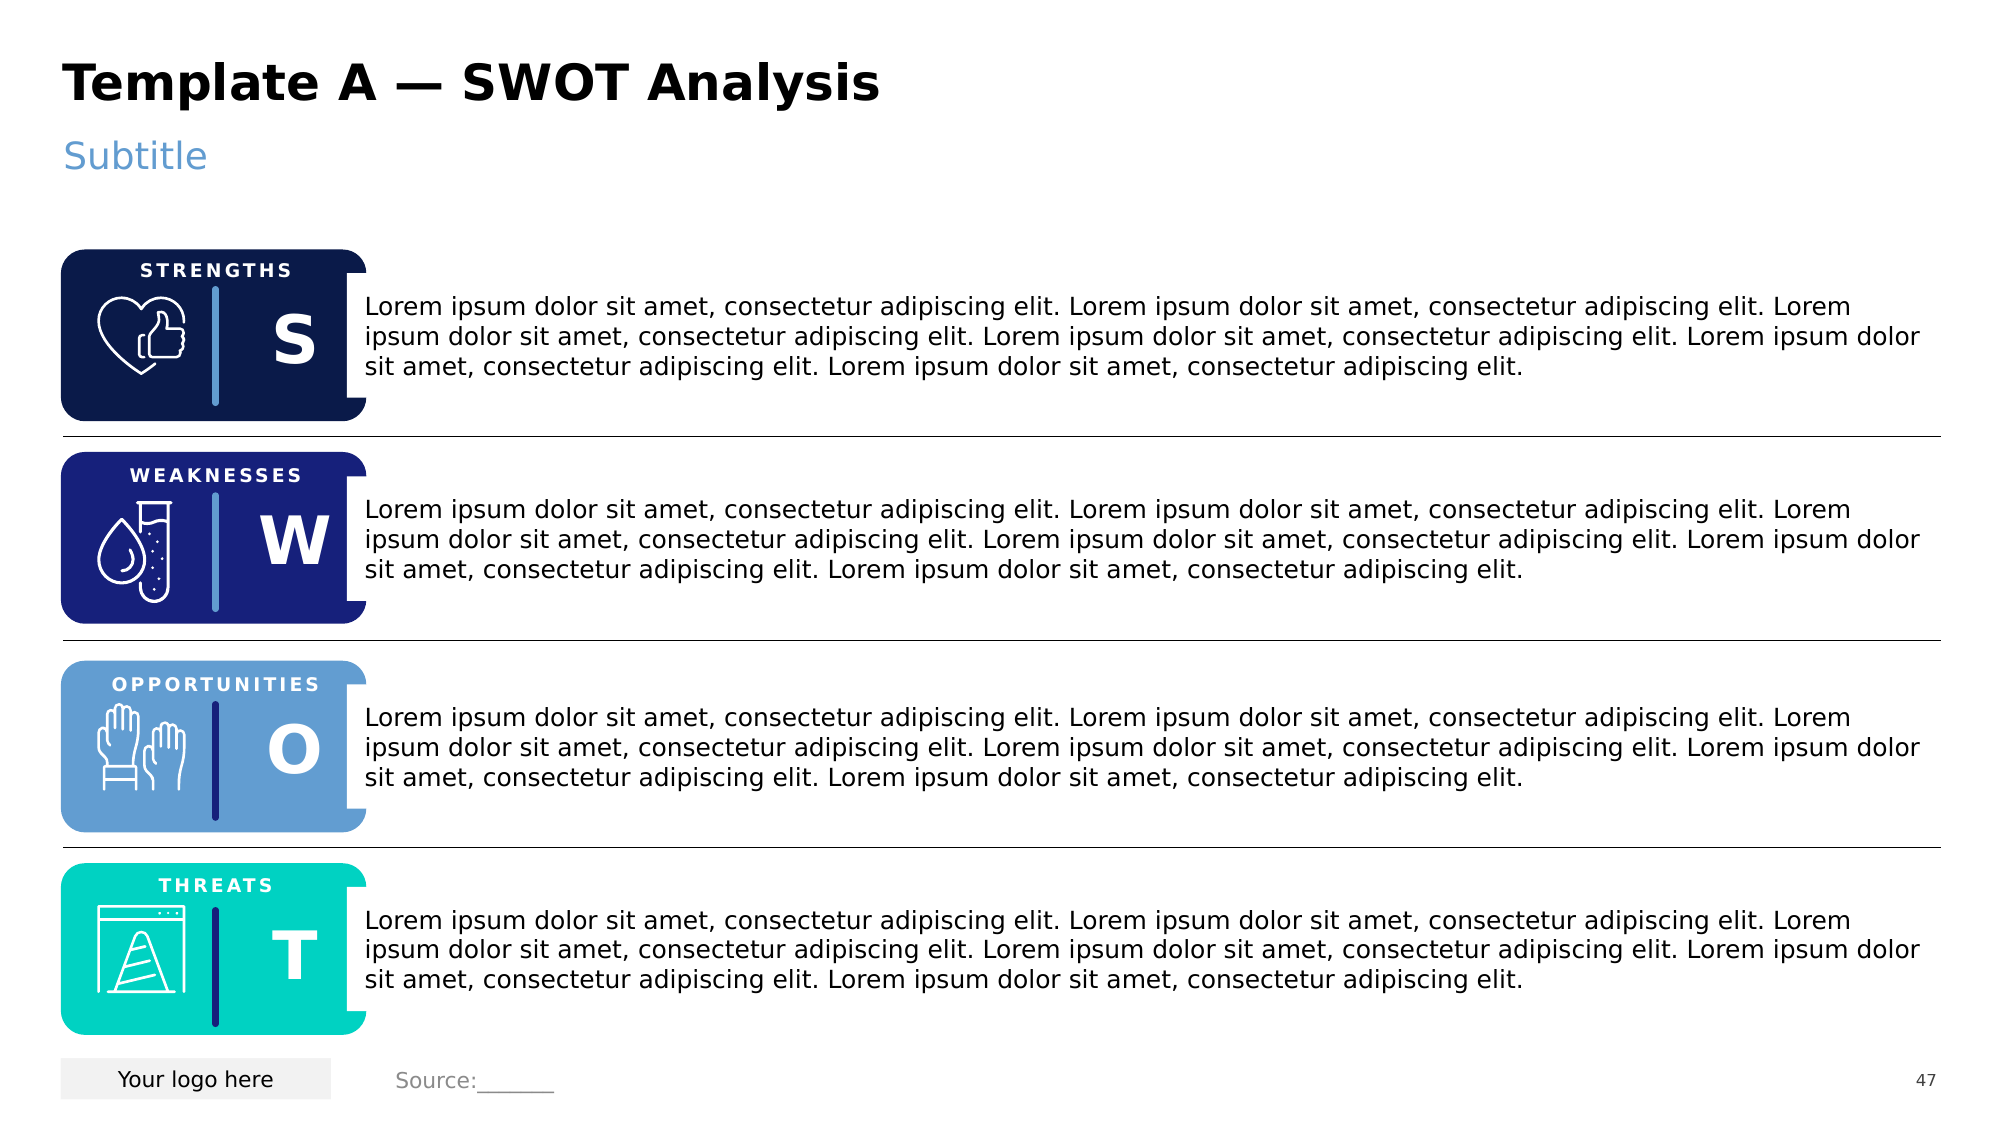

# Template A — SWOT Analysis
Subtitle

STRENGTHS
Lorem ipsum dolor sit amet, consectetur adipiscing elit. Lorem ipsum dolor sit amet, consectetur adipiscing elit. Lorem ipsum dolor sit amet, consectetur adipiscing elit. Lorem ipsum dolor sit amet, consectetur adipiscing elit. Lorem ipsum dolor sit amet, consectetur adipiscing elit. Lorem ipsum dolor sit amet, consectetur adipiscing elit.
S

WEAKNESSES
Lorem ipsum dolor sit amet, consectetur adipiscing elit. Lorem ipsum dolor sit amet, consectetur adipiscing elit. Lorem ipsum dolor sit amet, consectetur adipiscing elit. Lorem ipsum dolor sit amet, consectetur adipiscing elit. Lorem ipsum dolor sit amet, consectetur adipiscing elit. Lorem ipsum dolor sit amet, consectetur adipiscing elit.
W

OPPORTUNITIES
Lorem ipsum dolor sit amet, consectetur adipiscing elit. Lorem ipsum dolor sit amet, consectetur adipiscing elit. Lorem ipsum dolor sit amet, consectetur adipiscing elit. Lorem ipsum dolor sit amet, consectetur adipiscing elit. Lorem ipsum dolor sit amet, consectetur adipiscing elit. Lorem ipsum dolor sit amet, consectetur adipiscing elit.
O

THREATS
Lorem ipsum dolor sit amet, consectetur adipiscing elit. Lorem ipsum dolor sit amet, consectetur adipiscing elit. Lorem ipsum dolor sit amet, consectetur adipiscing elit. Lorem ipsum dolor sit amet, consectetur adipiscing elit. Lorem ipsum dolor sit amet, consectetur adipiscing elit. Lorem ipsum dolor sit amet, consectetur adipiscing elit.
T

Source:_______